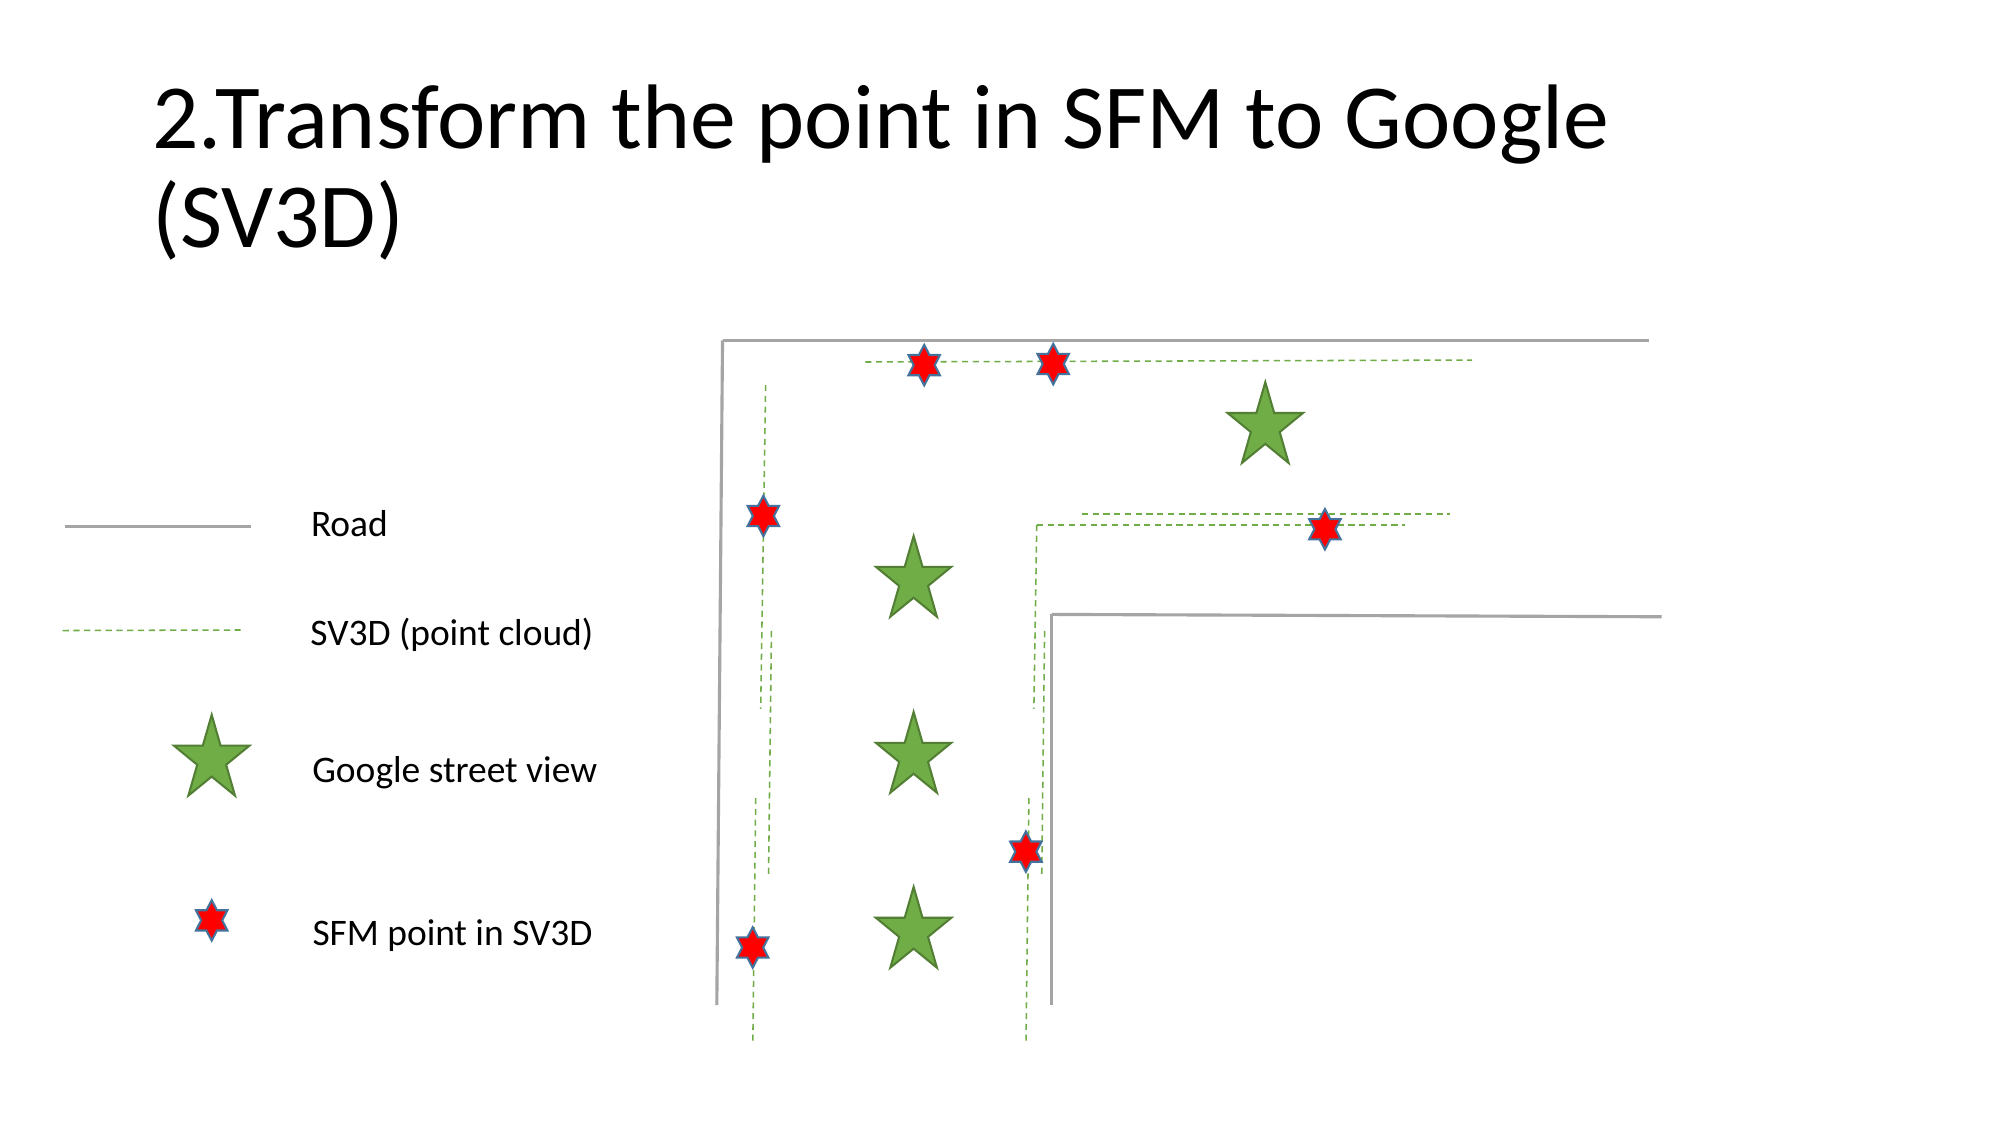

# 2.Transform the point in SFM to Google (SV3D)

Road

SV3D (point cloud)

Google street view

SFM point in SV3D